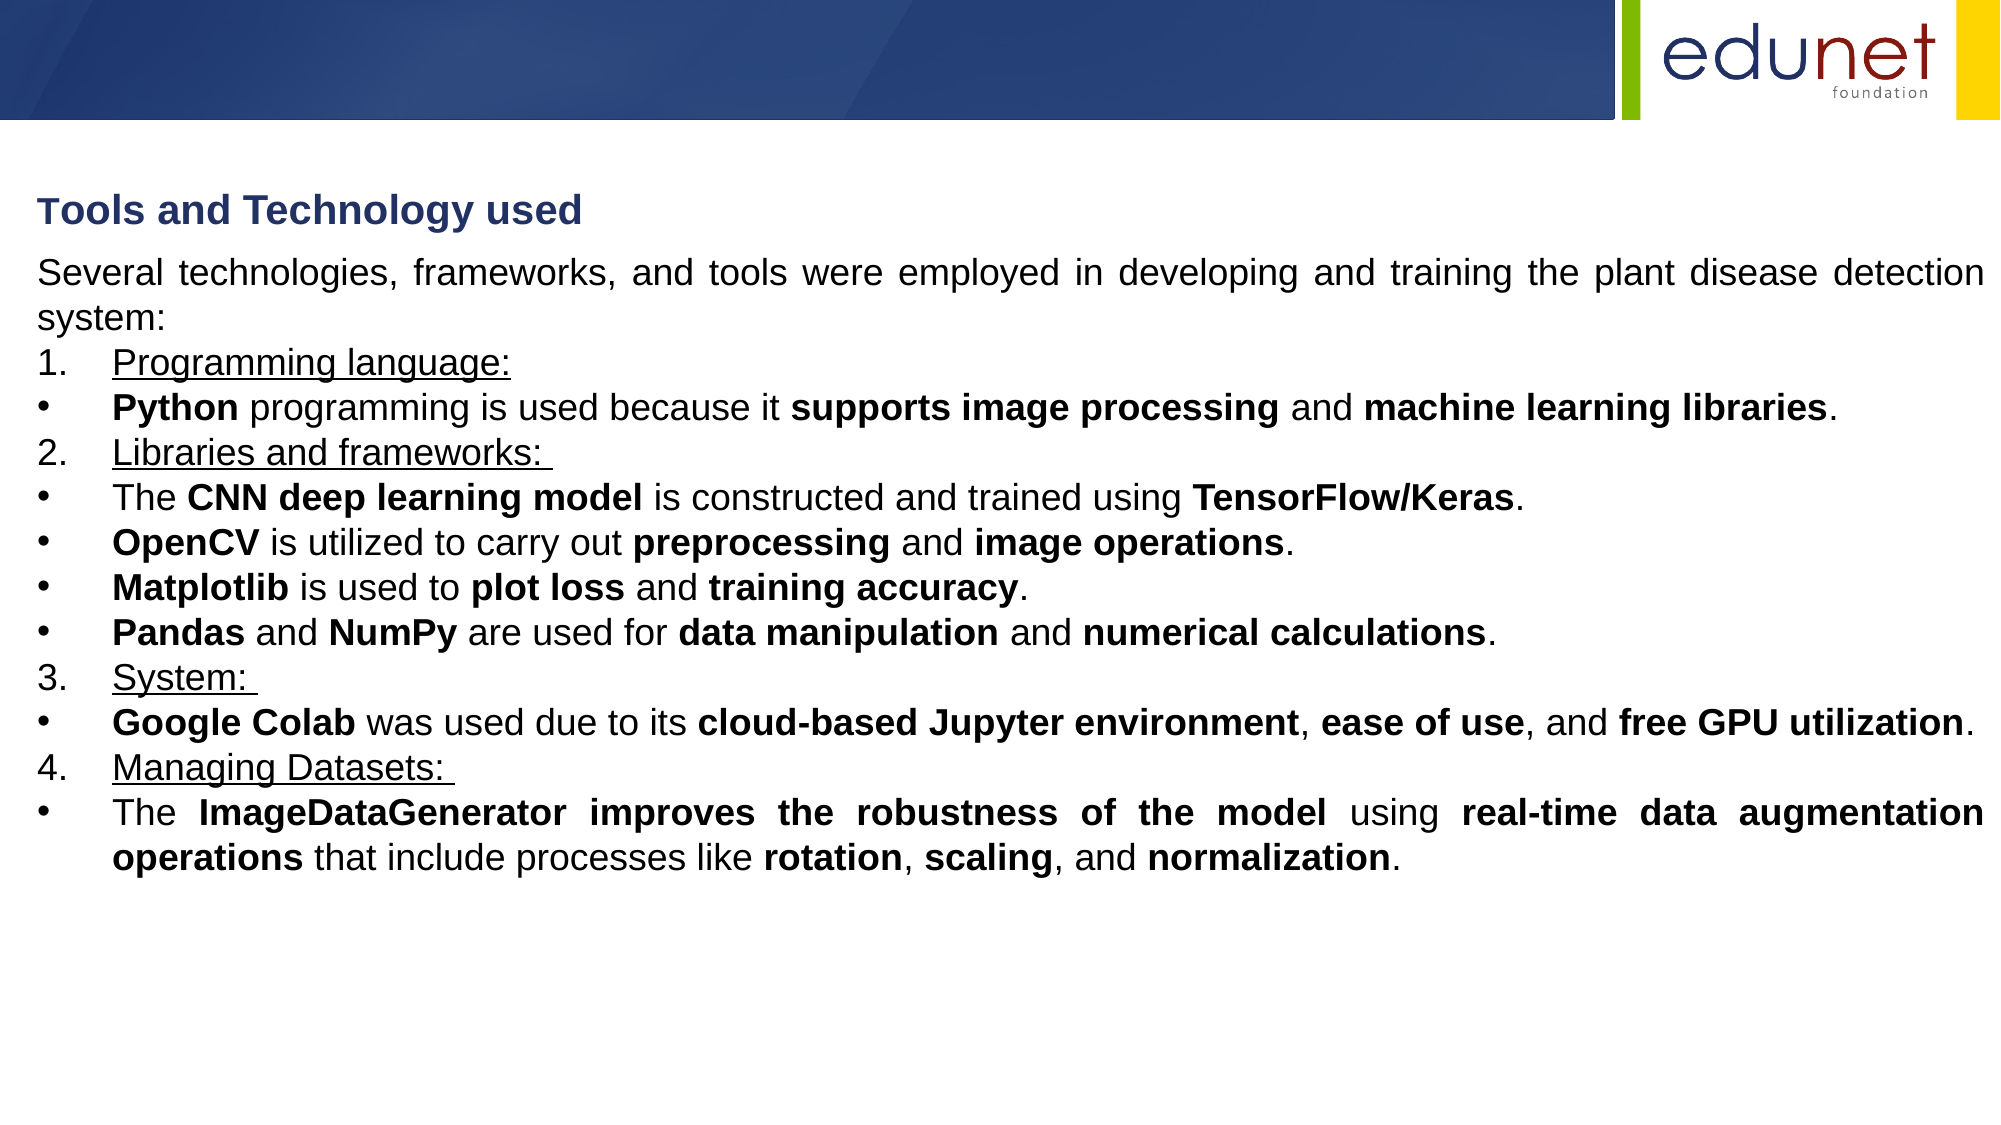

Tools and Technology used
Several technologies, frameworks, and tools were employed in developing and training the plant disease detection system:
Programming language:
Python programming is used because it supports image processing and machine learning libraries.
Libraries and frameworks:
The CNN deep learning model is constructed and trained using TensorFlow/Keras.
OpenCV is utilized to carry out preprocessing and image operations.
Matplotlib is used to plot loss and training accuracy.
Pandas and NumPy are used for data manipulation and numerical calculations.
System:
Google Colab was used due to its cloud-based Jupyter environment, ease of use, and free GPU utilization.
Managing Datasets:
The ImageDataGenerator improves the robustness of the model using real-time data augmentation operations that include processes like rotation, scaling, and normalization.